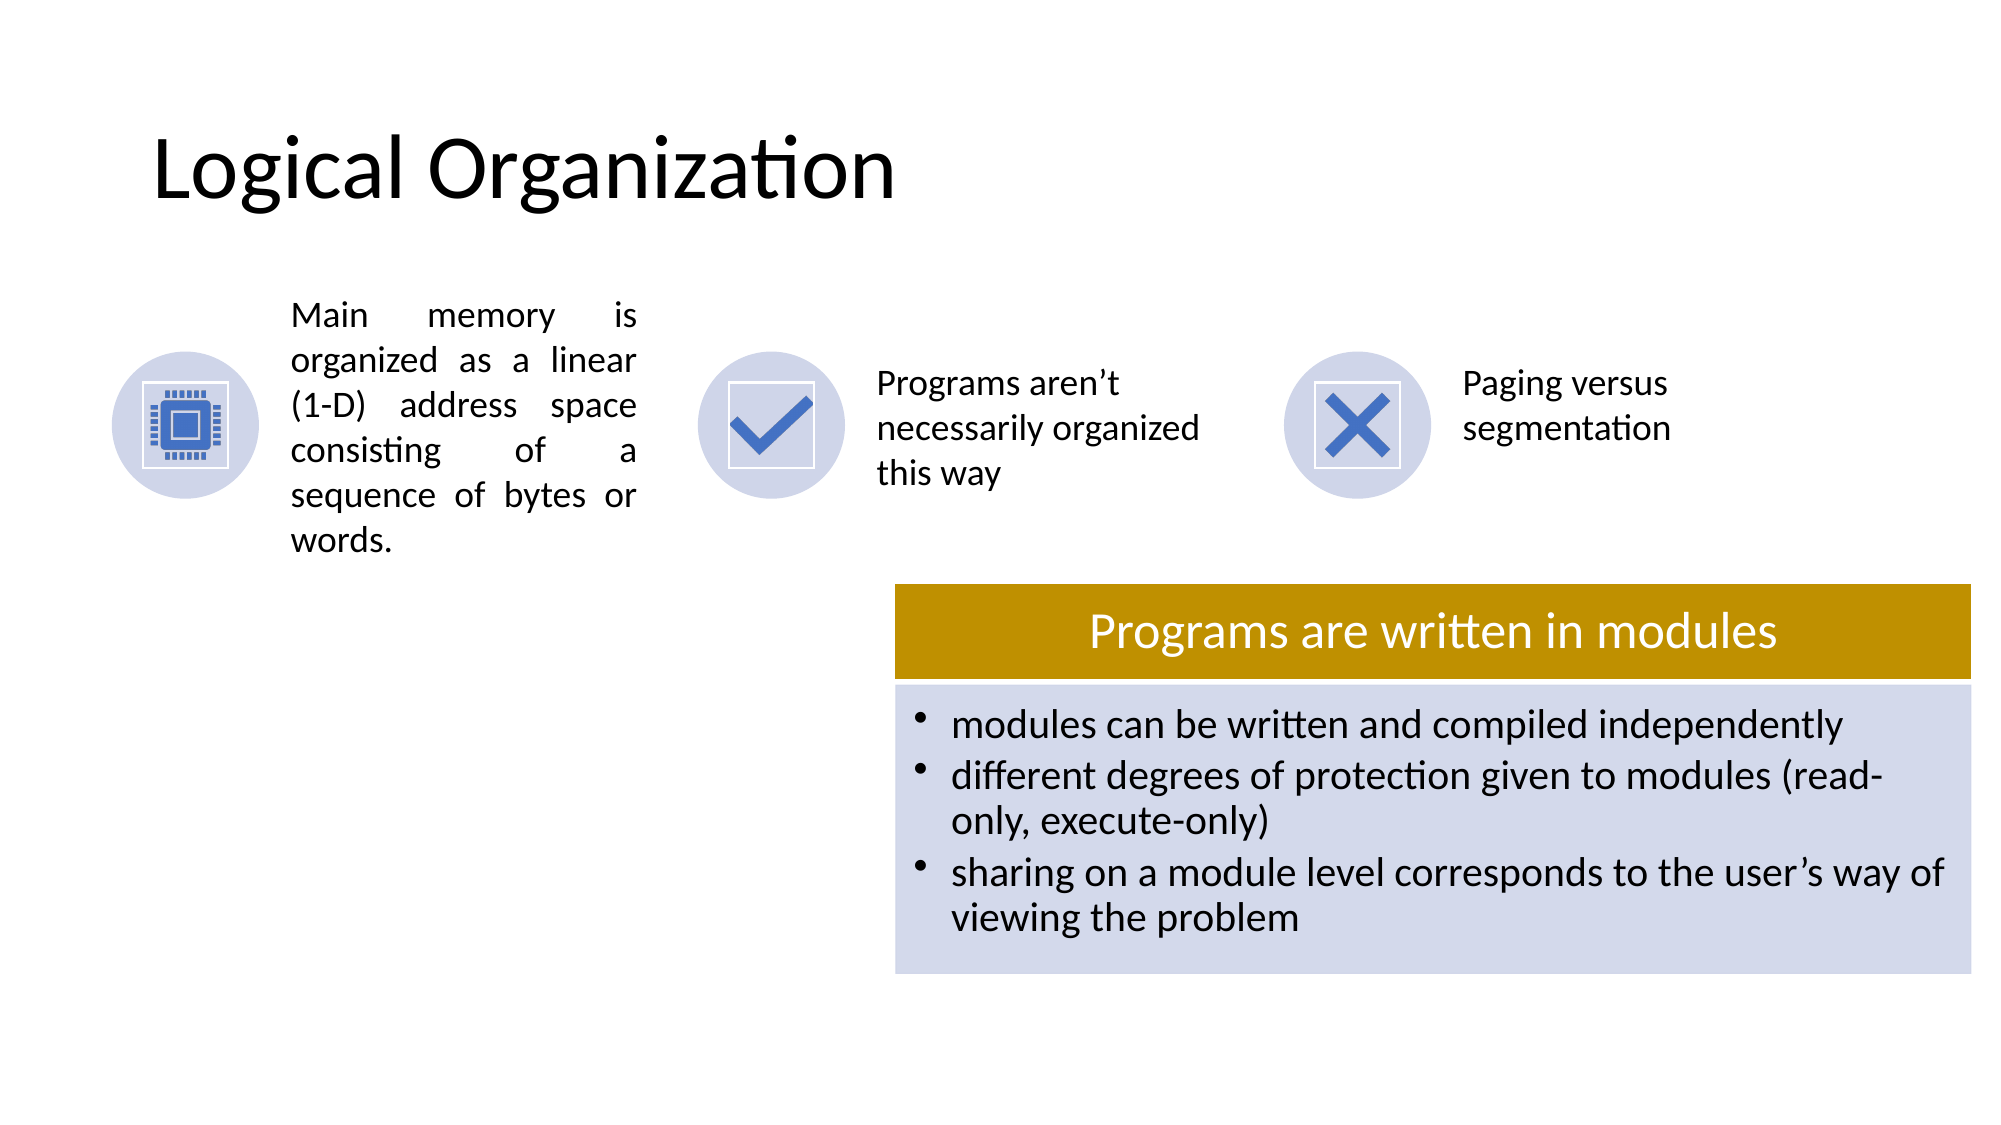

# Logical Organization
Main memory is organized as a linear (1-D) address space consisting of a sequence of bytes or words.
Programs aren’t necessarily organized this way
Paging versus segmentation
Programs are written in modules
modules can be written and compiled independently
different degrees of protection given to modules (read-only, execute-only)
sharing on a module level corresponds to the user’s way of viewing the problem